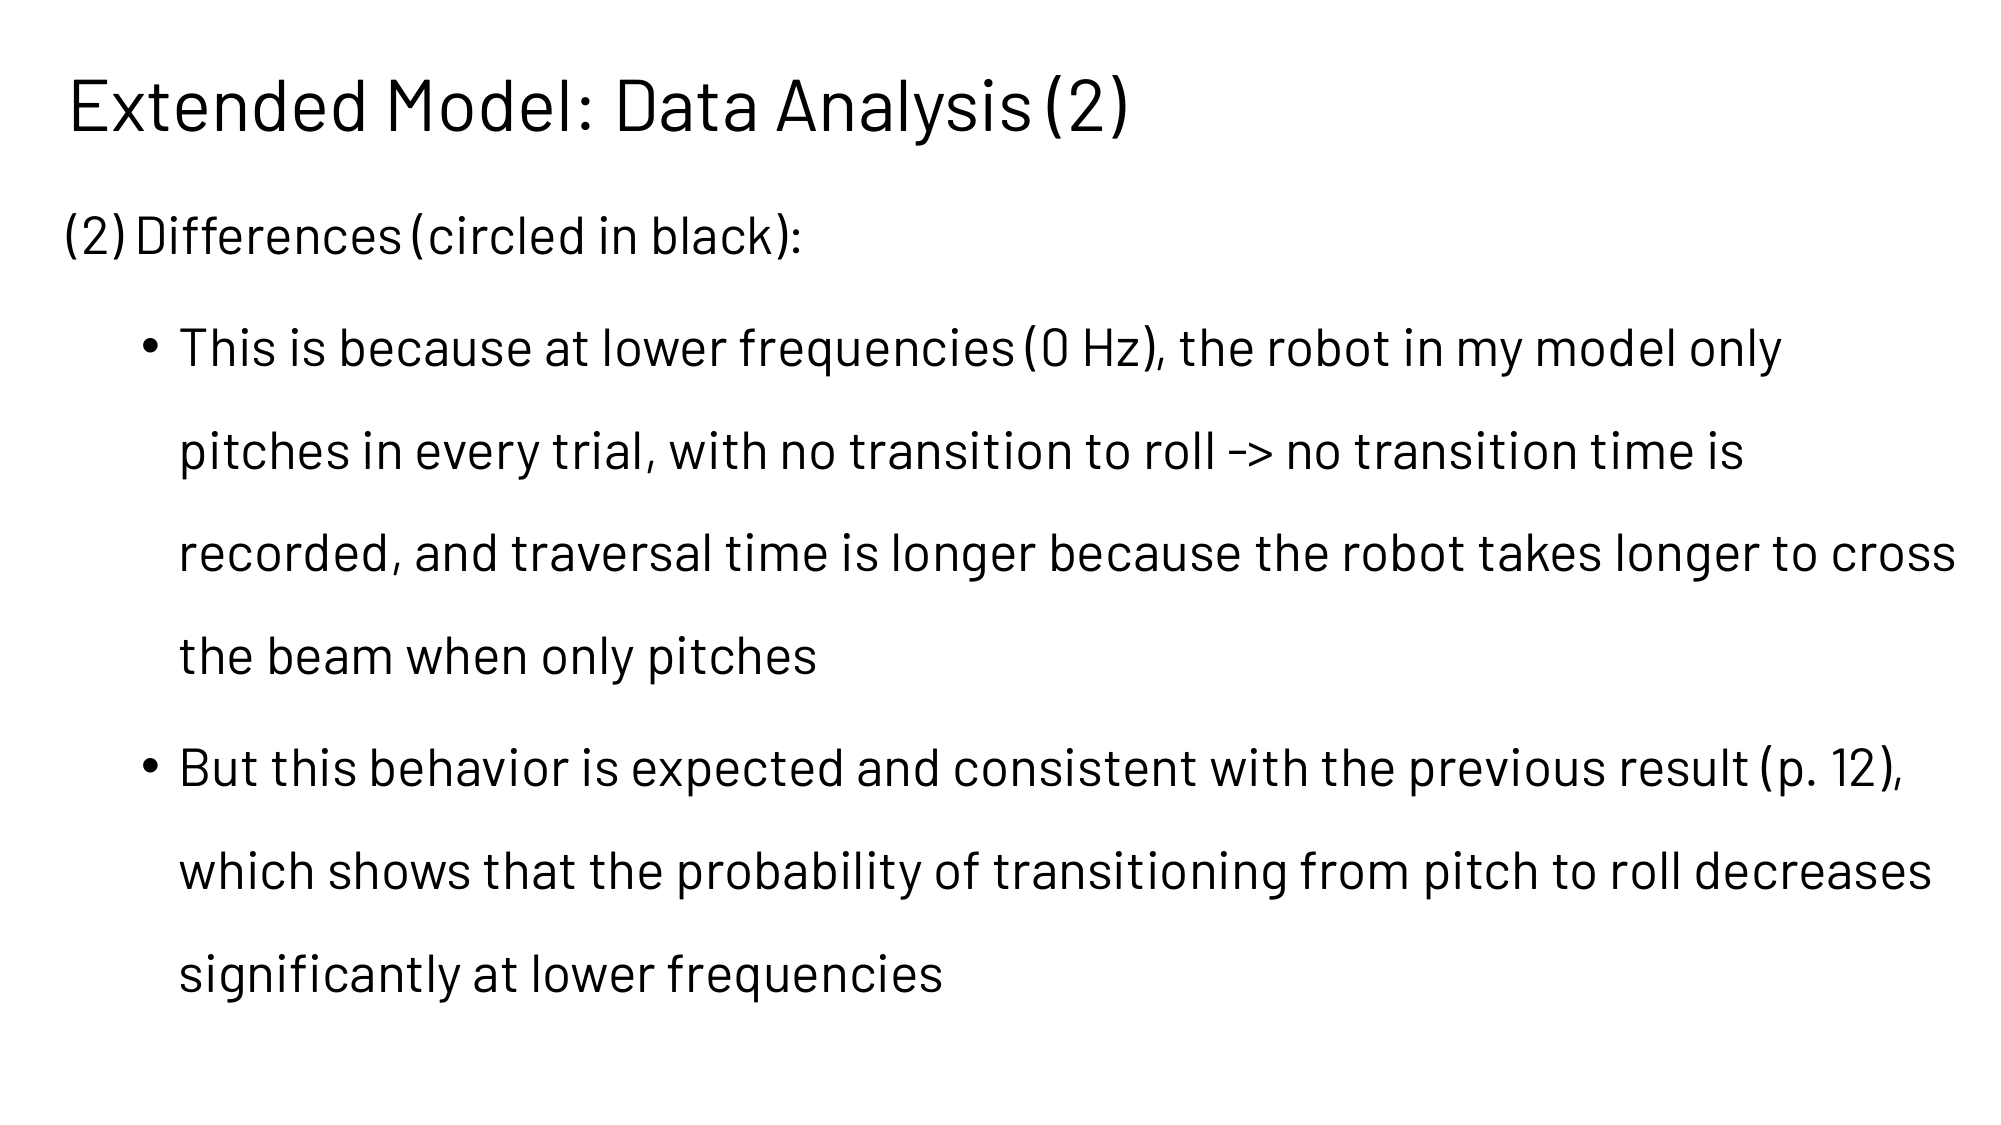

# Extended Model: Data Analysis (2)
(2) Differences (circled in black):
This is because at lower frequencies (0 Hz), the robot in my model only pitches in every trial, with no transition to roll -> no transition time is recorded, and traversal time is longer because the robot takes longer to cross the beam when only pitches
But this behavior is expected and consistent with the previous result (p. 12), which shows that the probability of transitioning from pitch to roll decreases significantly at lower frequencies